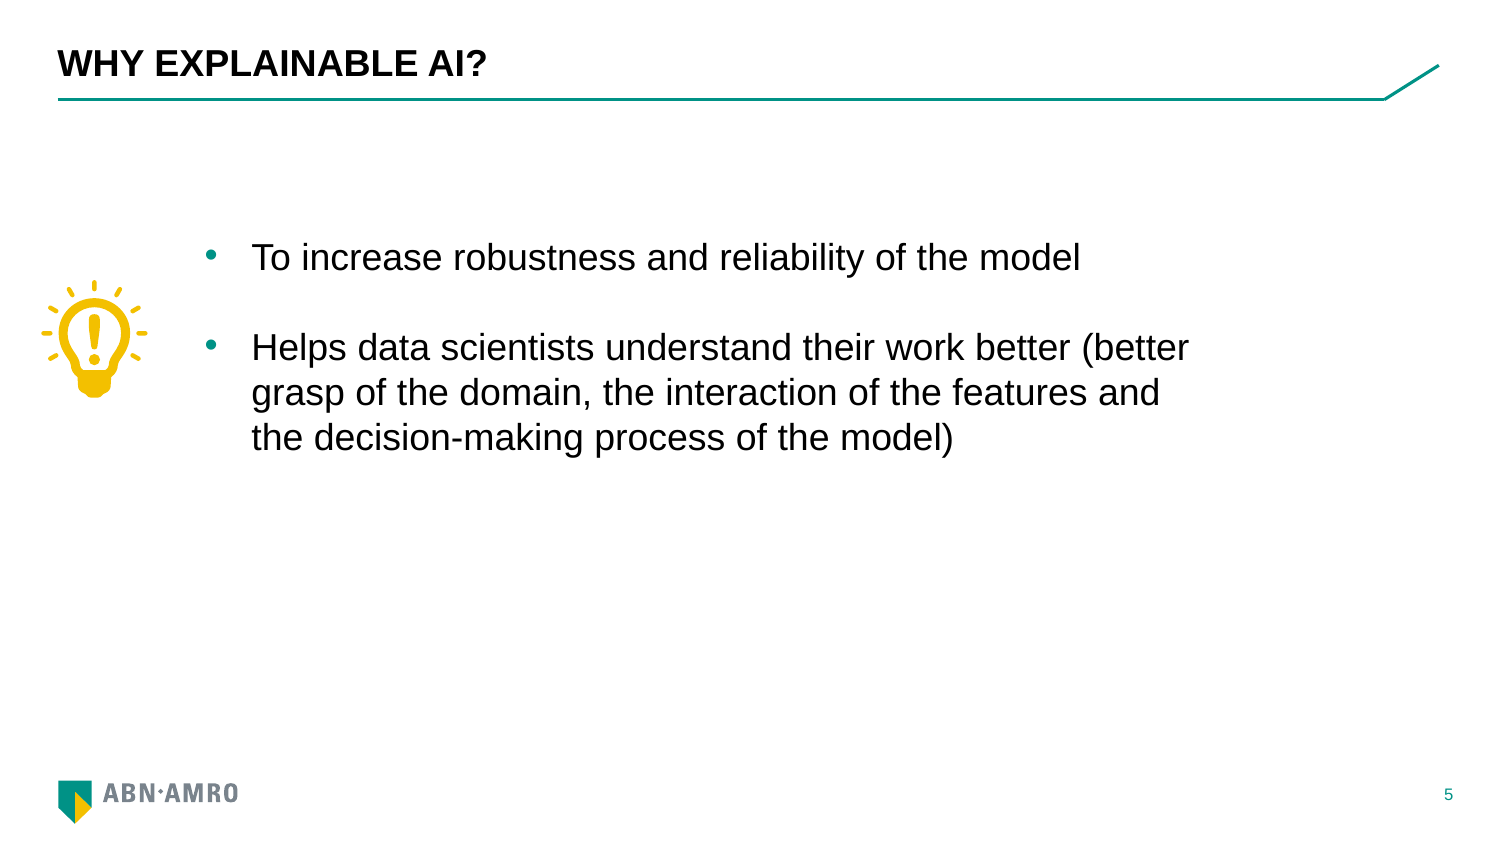

Why explainable AI?
To increase robustness and reliability of the model

Helps data scientists understand their work better (better grasp of the domain, the interaction of the features and the decision-making process of the model)